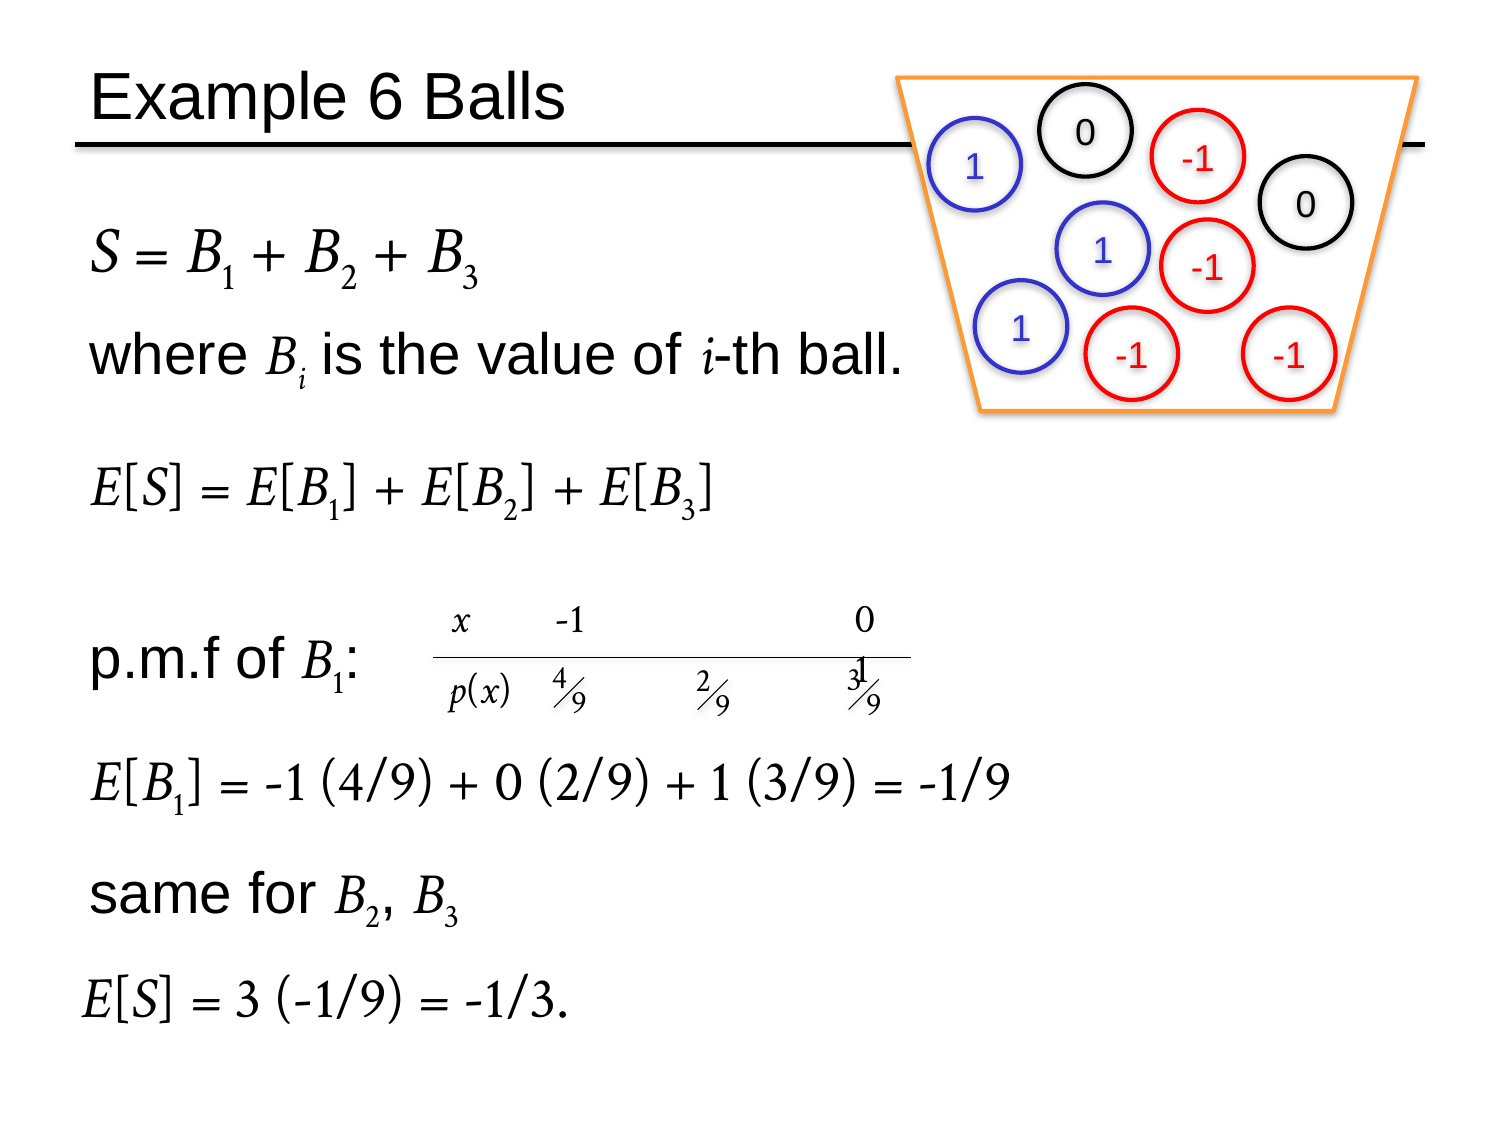

# Example 6 Balls

0
-1
1
0
S = B1 + B2 + B3
1
-1
1
-1
-1
where Bi is the value of i-th ball.
E[S] = E[B1] + E[B2] + E[B3]
-1		0		1
x
4
9
3
9
2
9
p(x)
p.m.f of B1:
E[B1] = -1 (4/9) + 0 (2/9) + 1 (3/9) = -1/9
same for B2, B3
E[S] = 3 (-1/9) = -1/3.